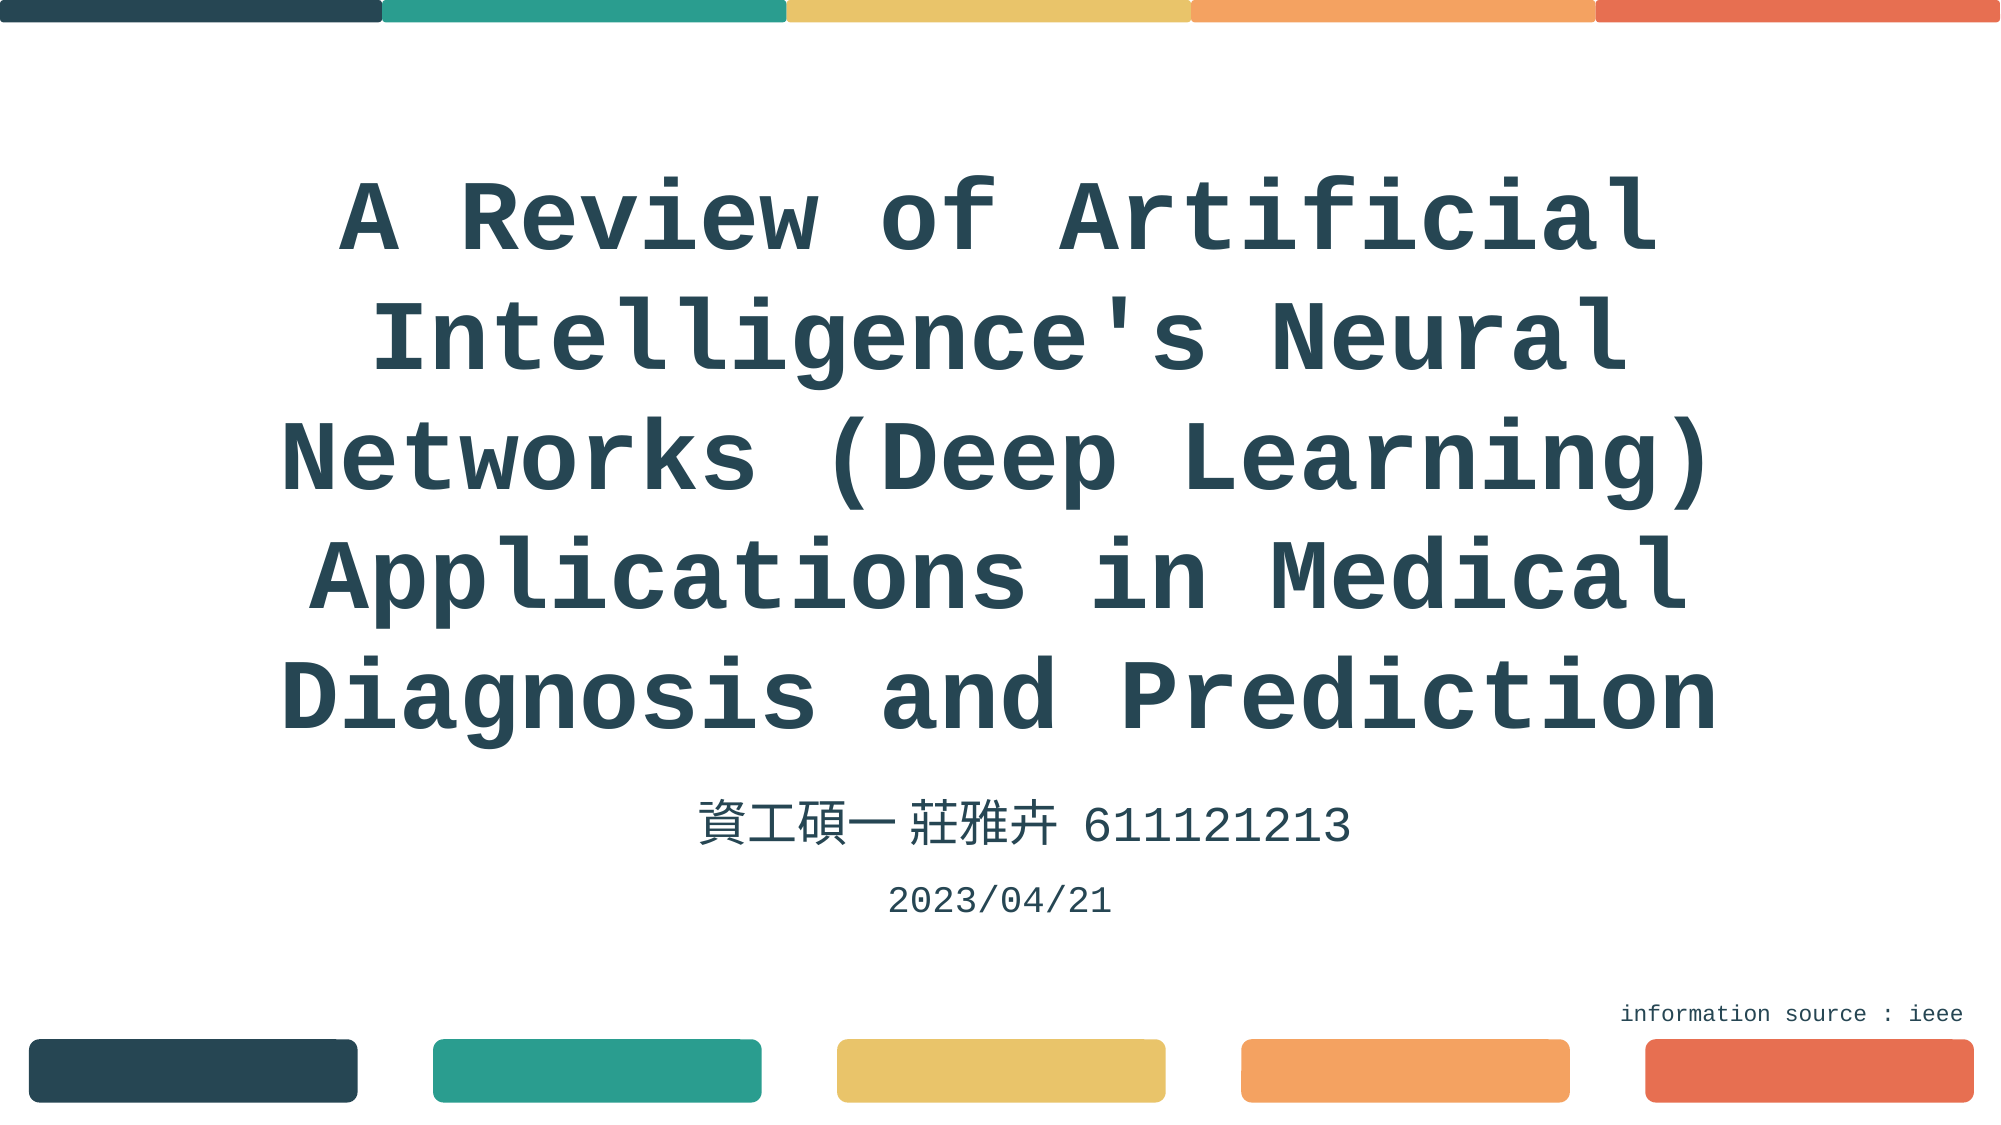

# A Review of Artificial Intelligence's Neural Networks (Deep Learning) Applications in Medical Diagnosis and Prediction
2023/04/21
information source : ieee